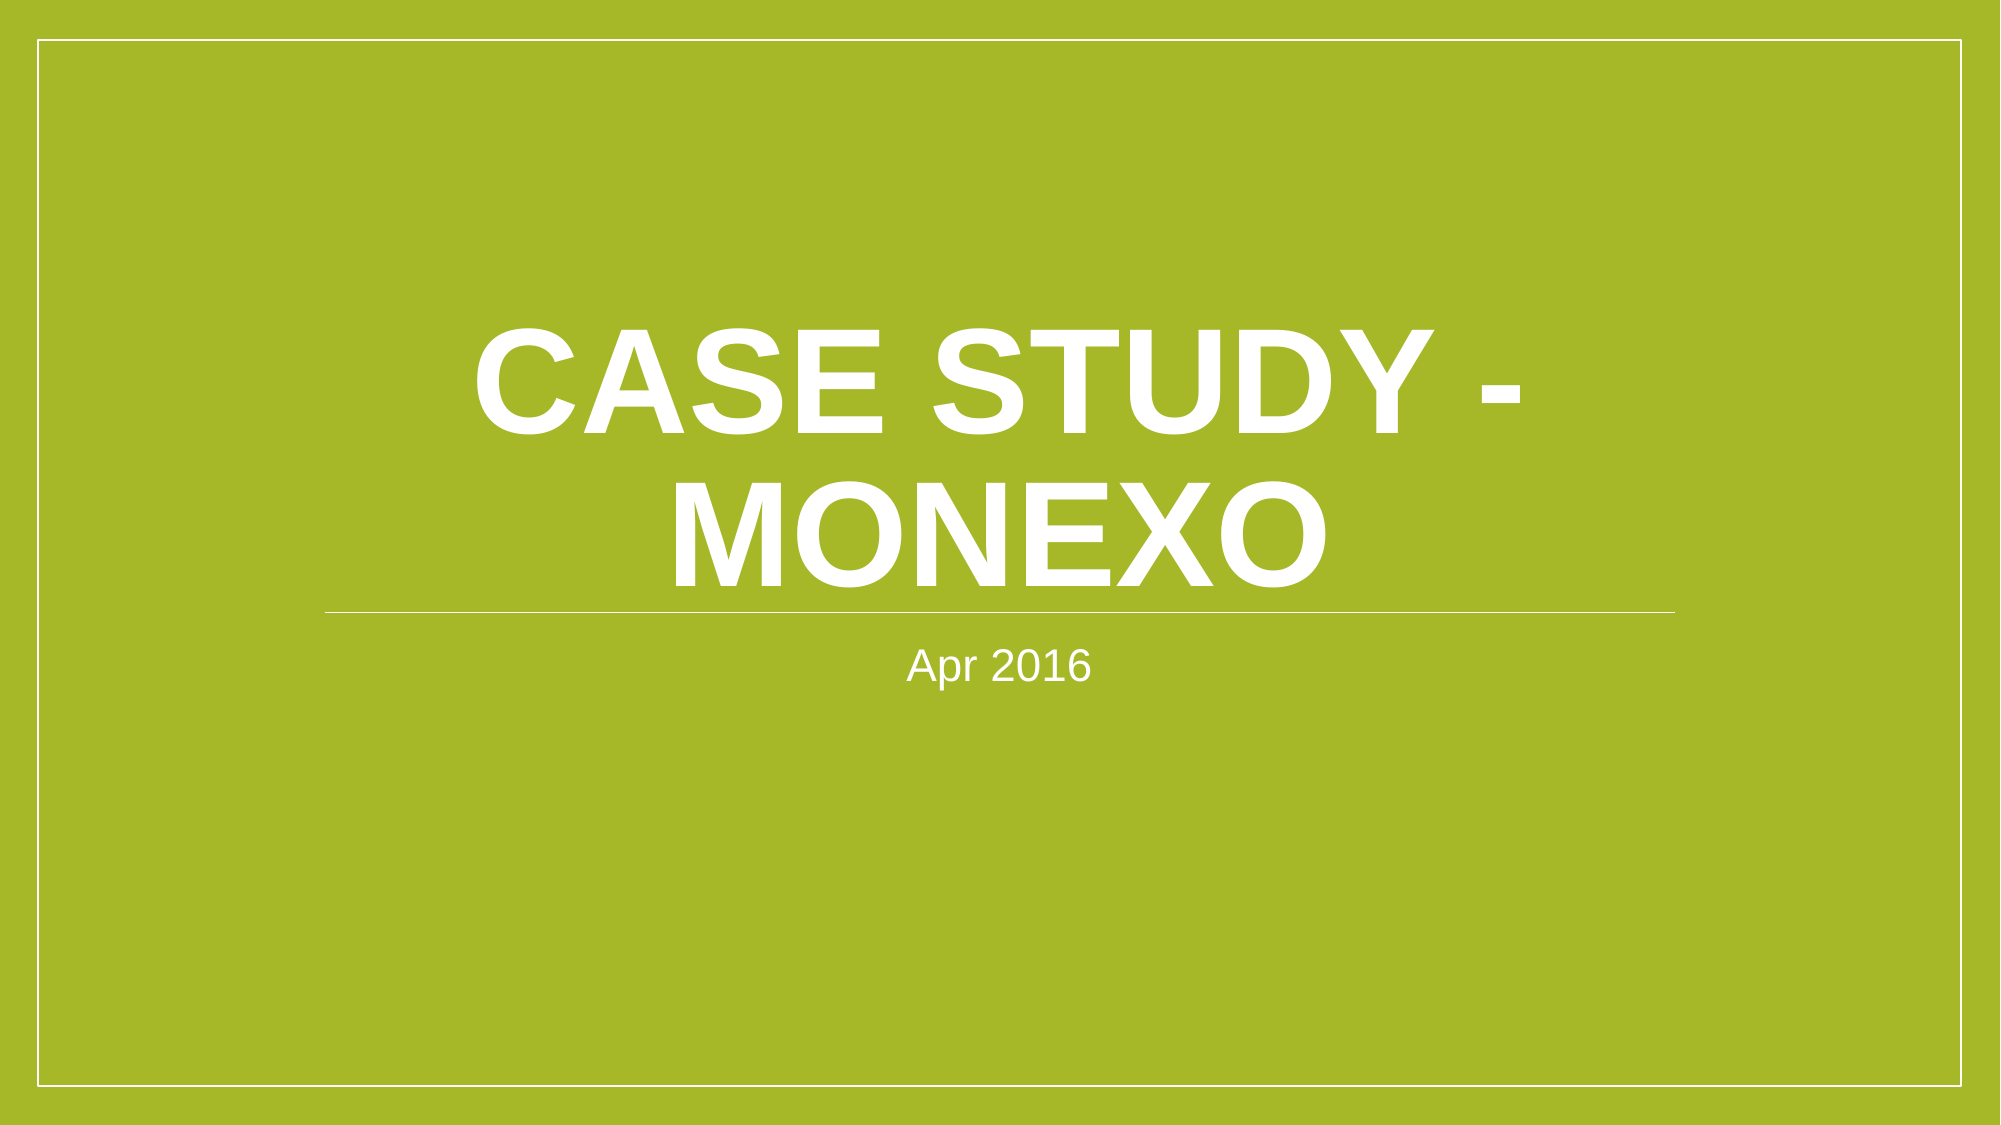

# Case Study - Monexo
Apr 2016